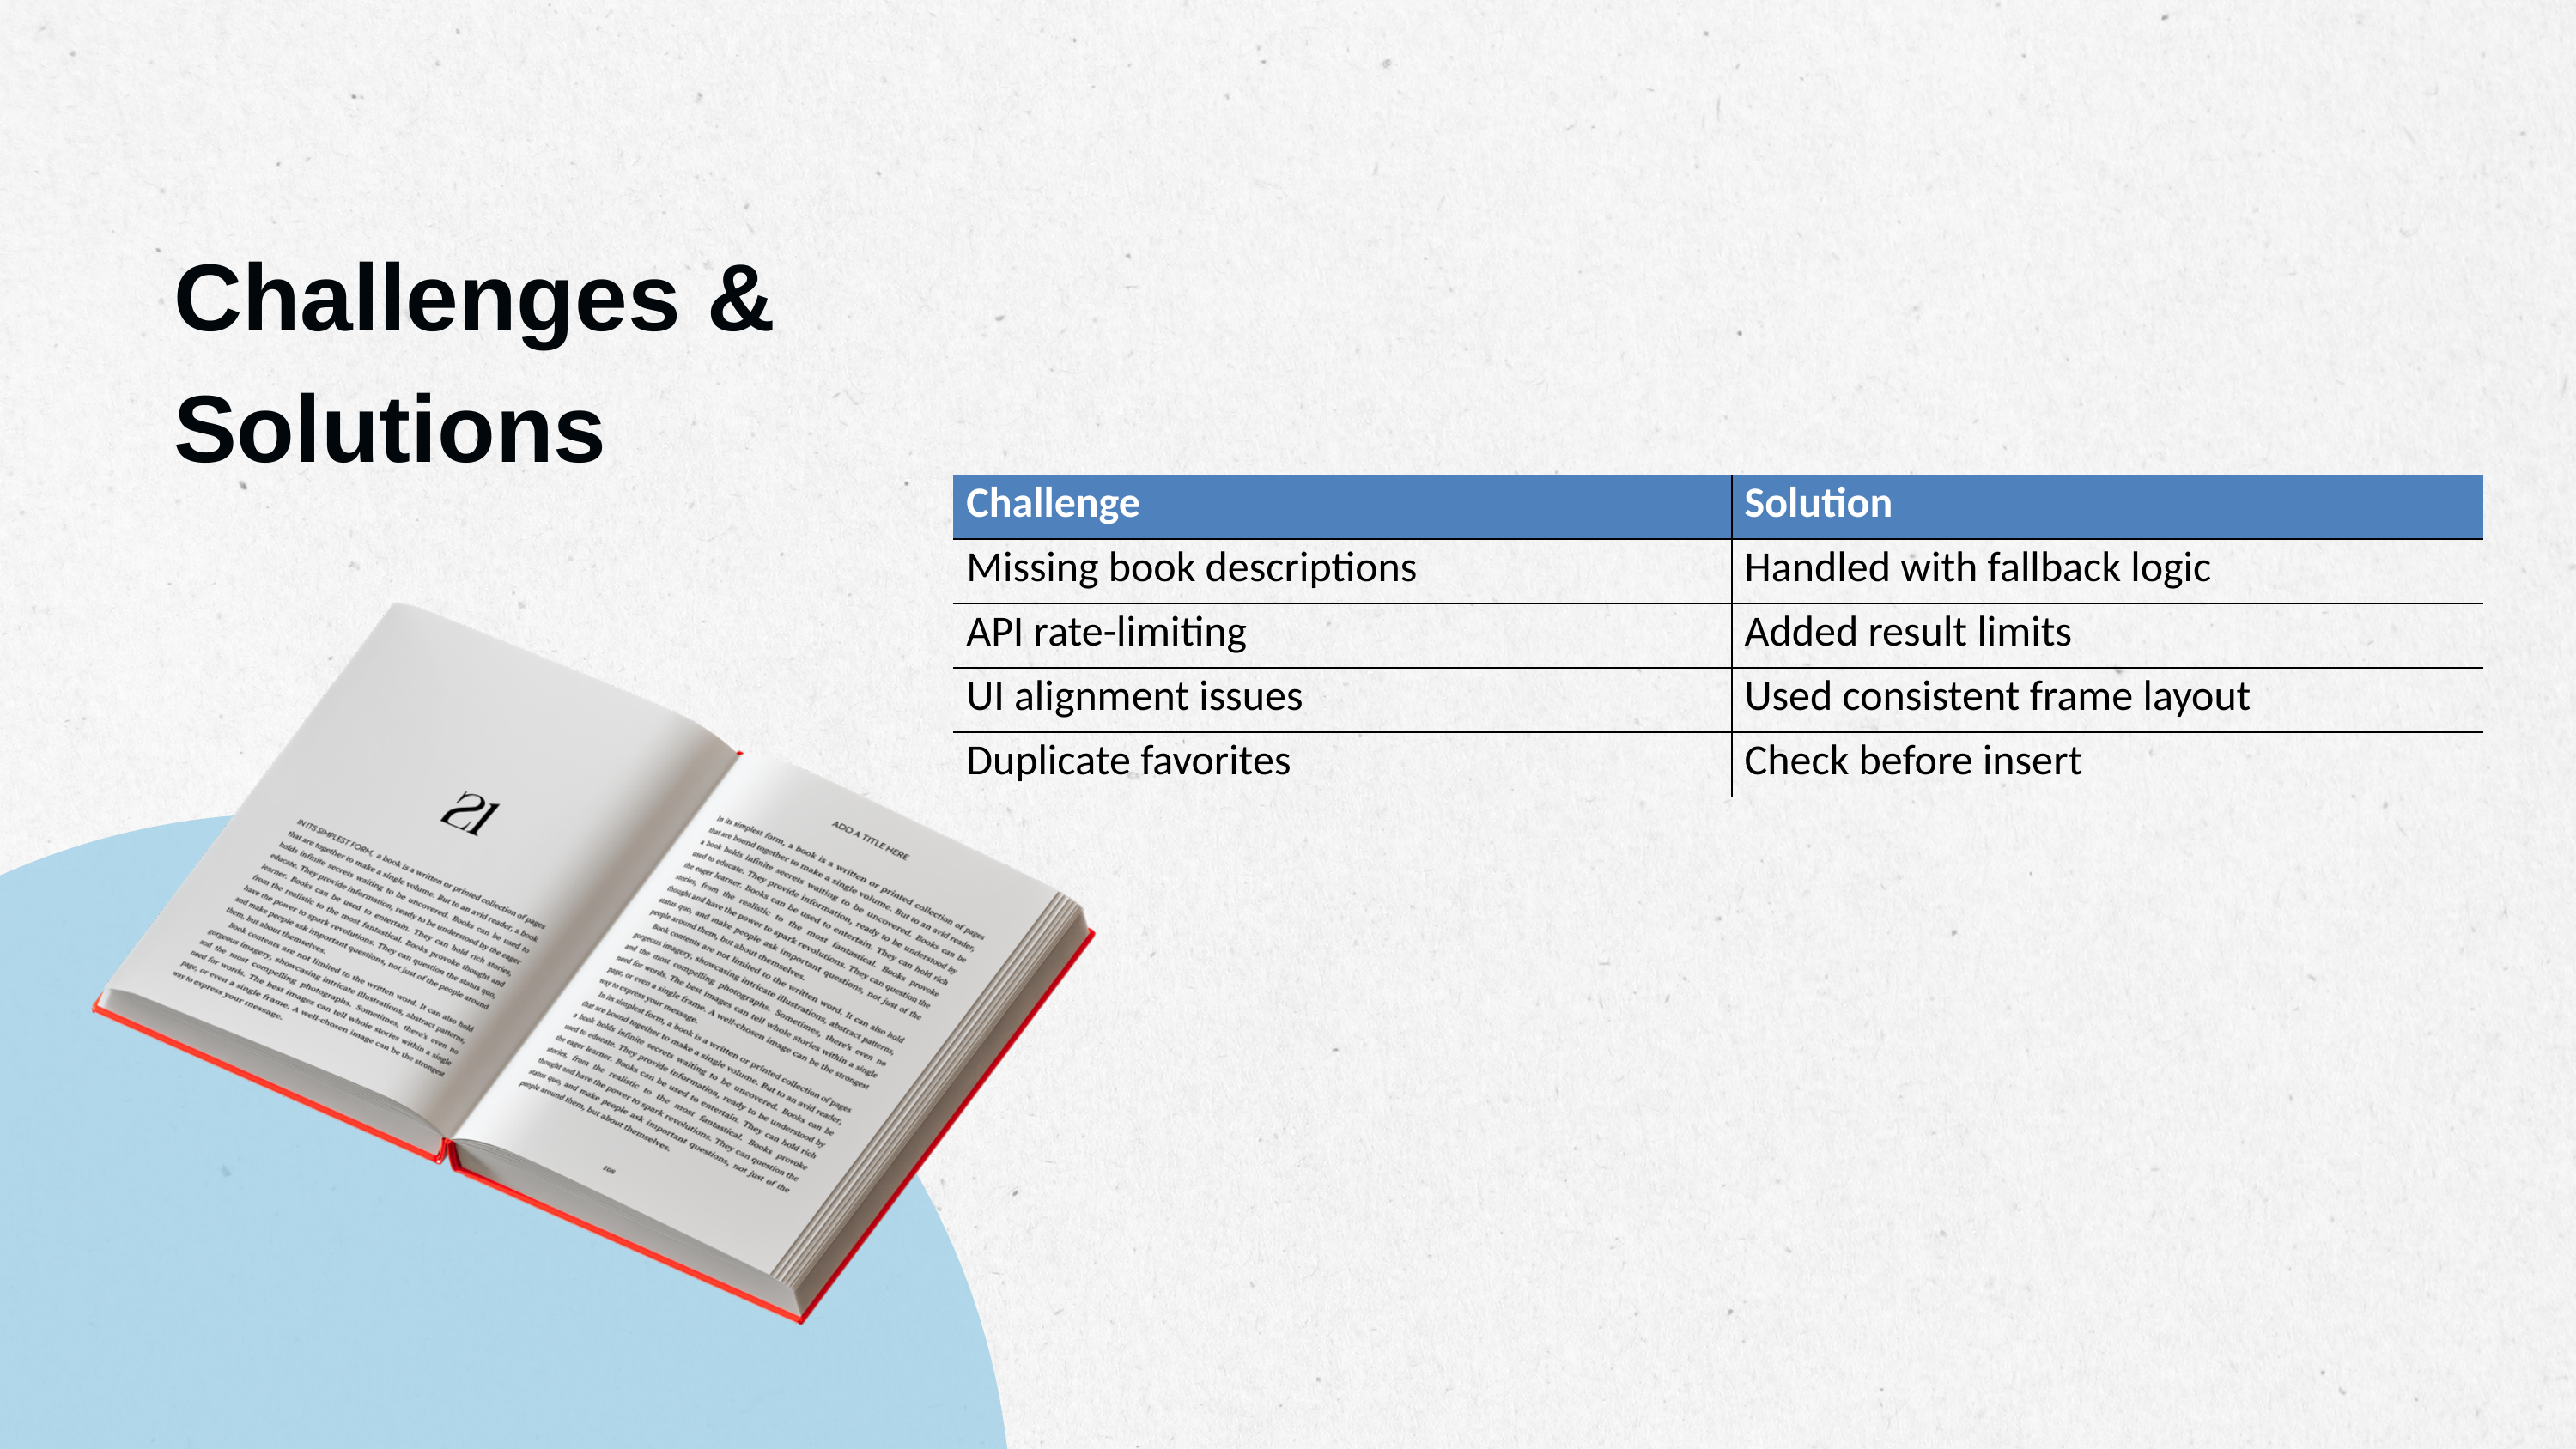

Challenges & Solutions
| Challenge | Solution |
| --- | --- |
| Missing book descriptions | Handled with fallback logic |
| API rate-limiting | Added result limits |
| UI alignment issues | Used consistent frame layout |
| Duplicate favorites | Check before insert |